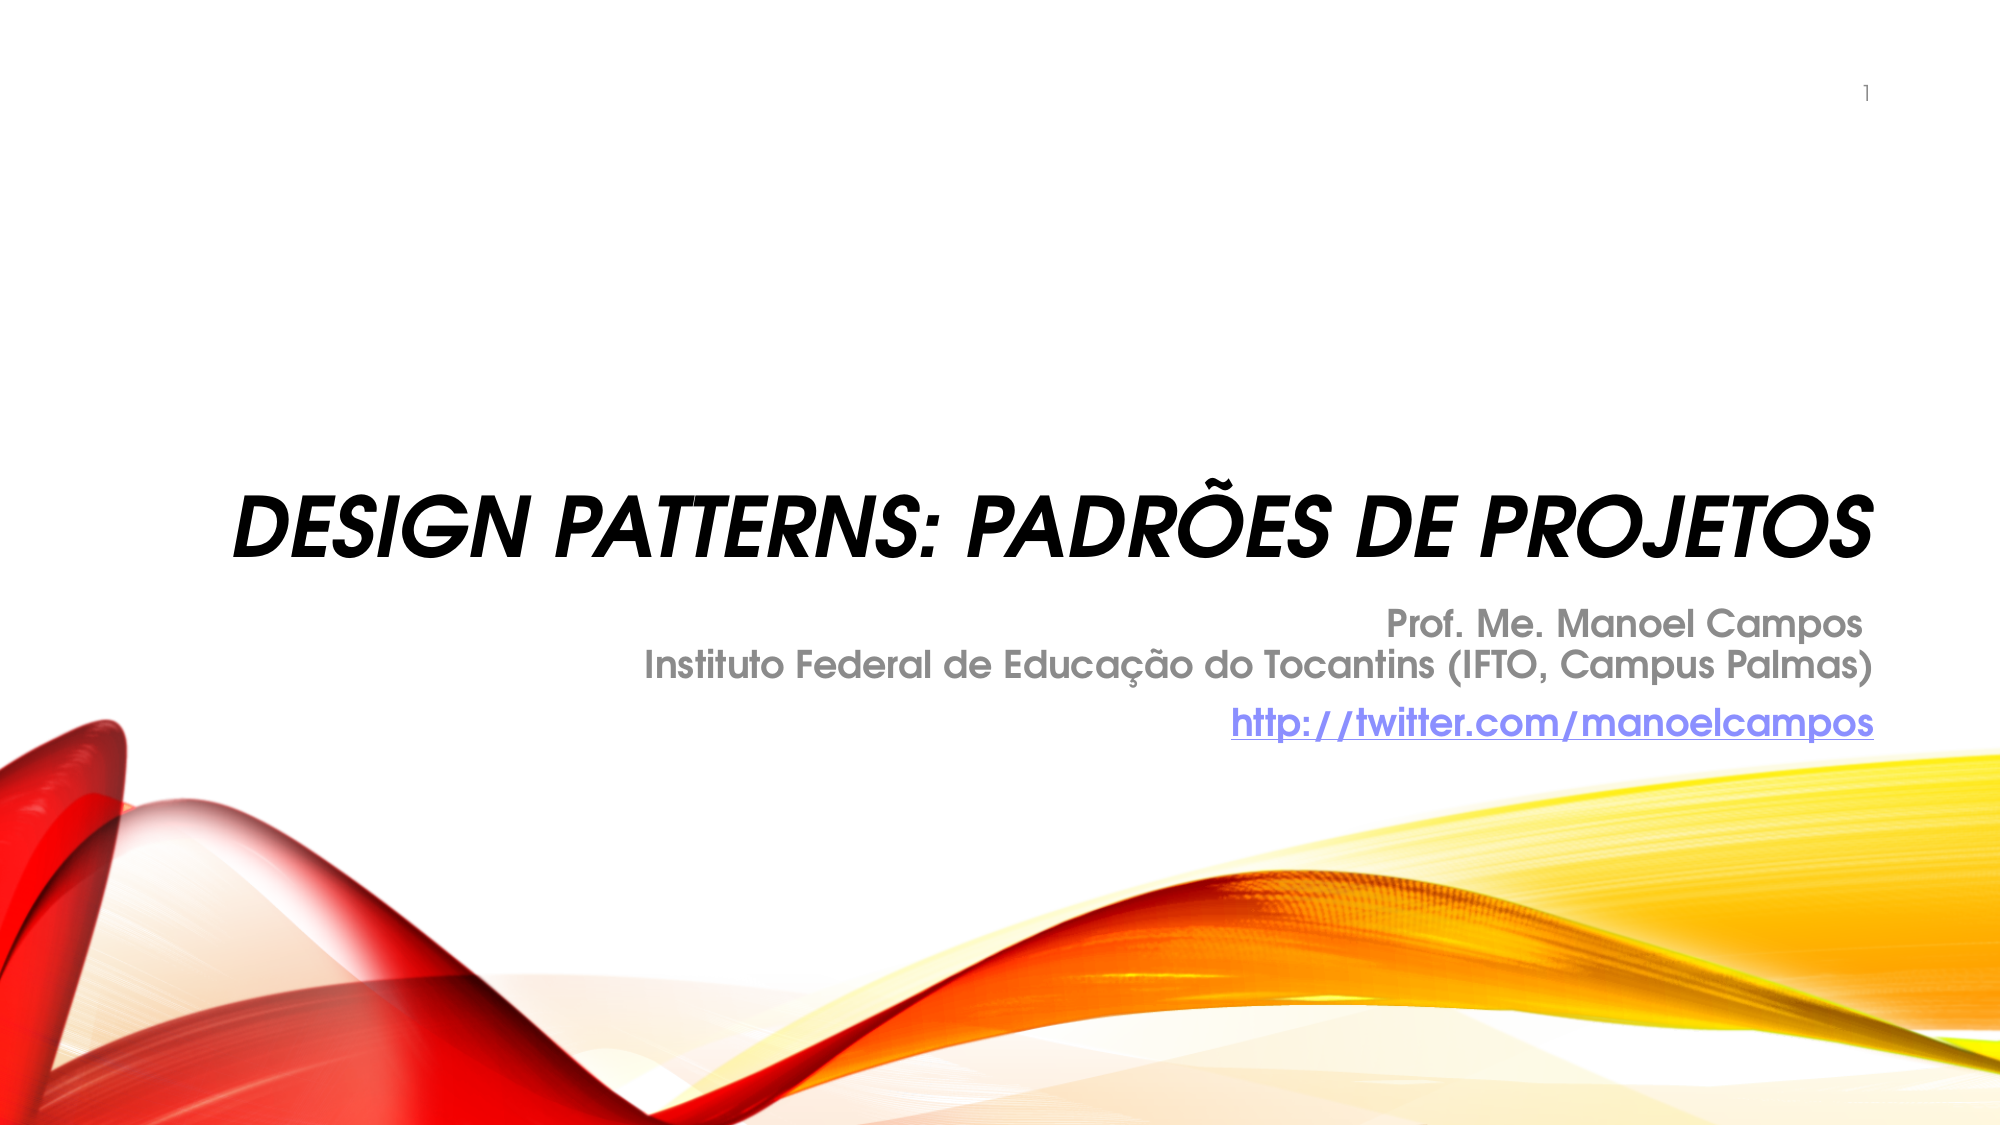

1
# Design patterns: Padrões de projetos
Prof. Me. Manoel Campos
Instituto Federal de Educação do Tocantins (IFTO, Campus Palmas)
http://twitter.com/manoelcampos